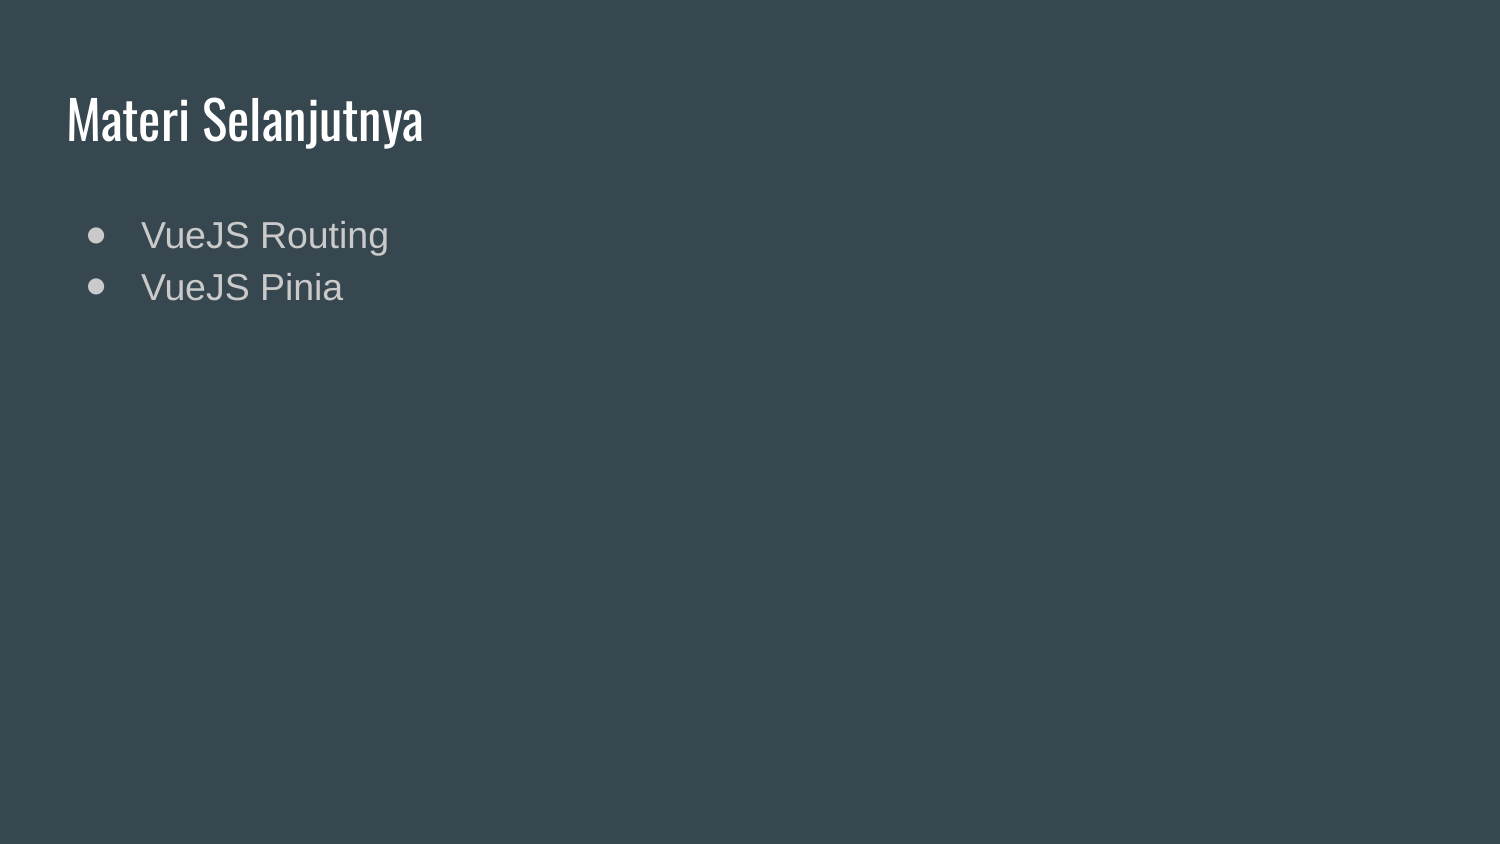

# Materi Selanjutnya
VueJS Routing
VueJS Pinia